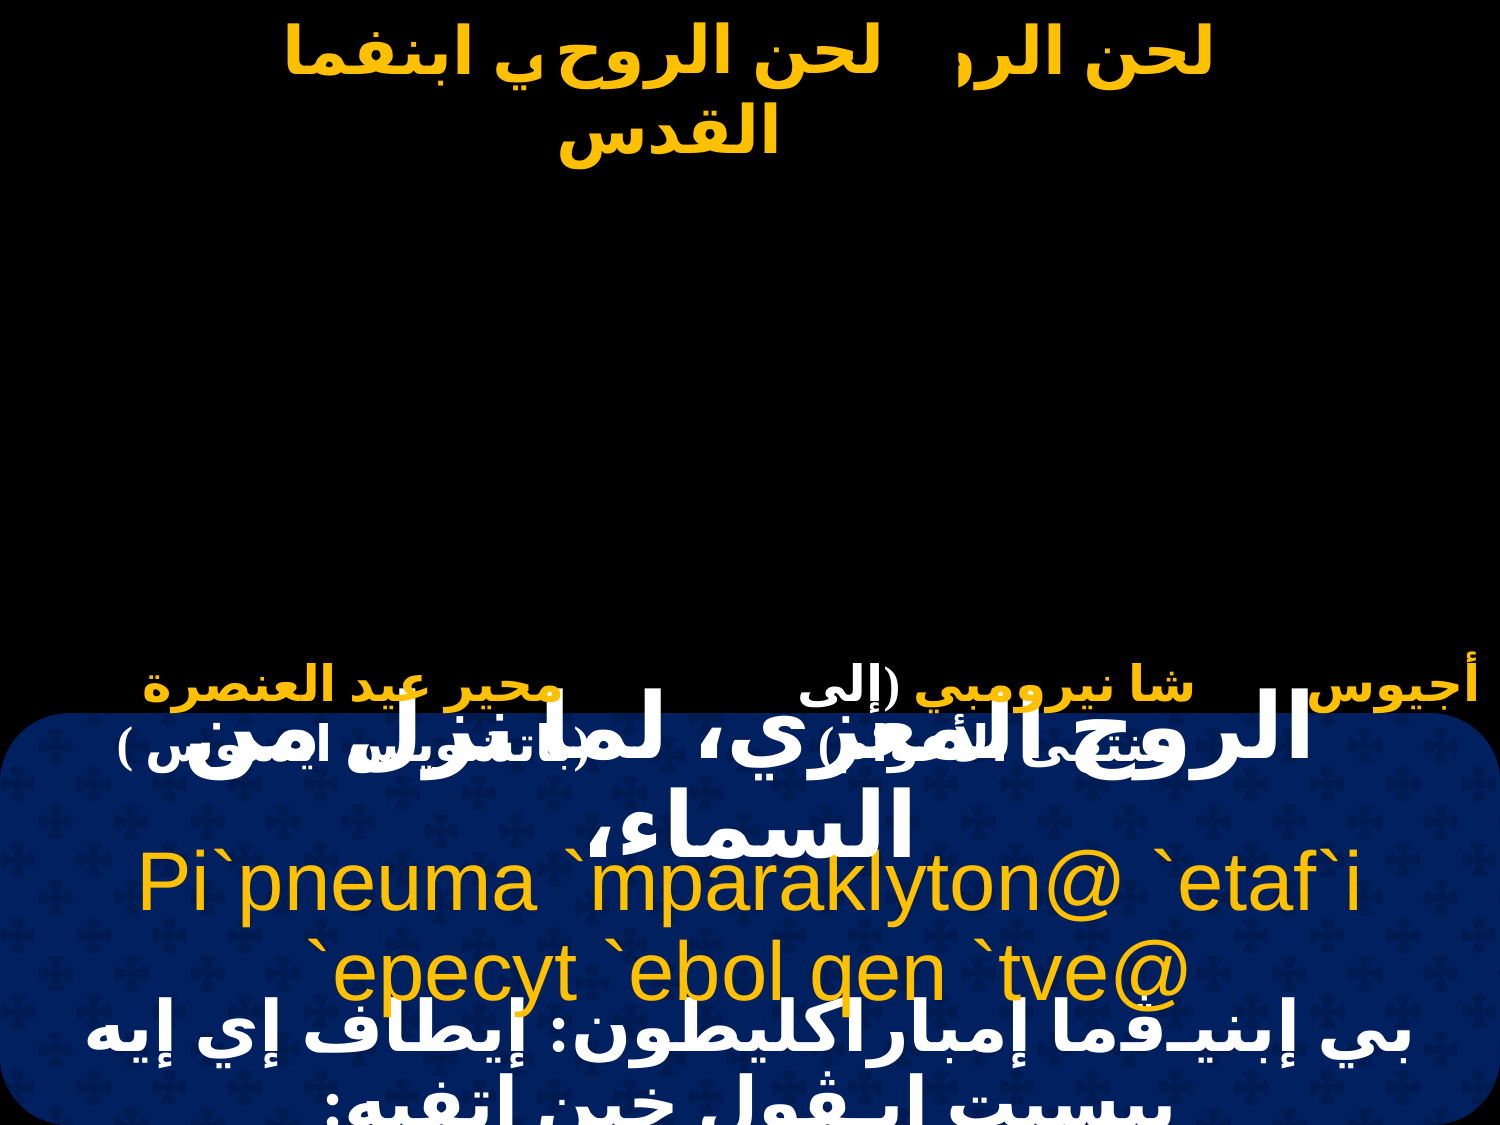

#
لحن الروح القدس
محير عيد العنصرة (باتشويس ايسوس )
شا نيرومبي (إلى منتهى الأعوام)
أجيوس
الروح المعزي، لما نزل من السماء،
Pi`pneuma `mparaklyton@ `etaf`i `epecyt `ebol qen `tve@
بي إبنيـﭬما إمباراكليطون: إيطاف إي إيه بيسيت إيـڤول خين إتفيه: